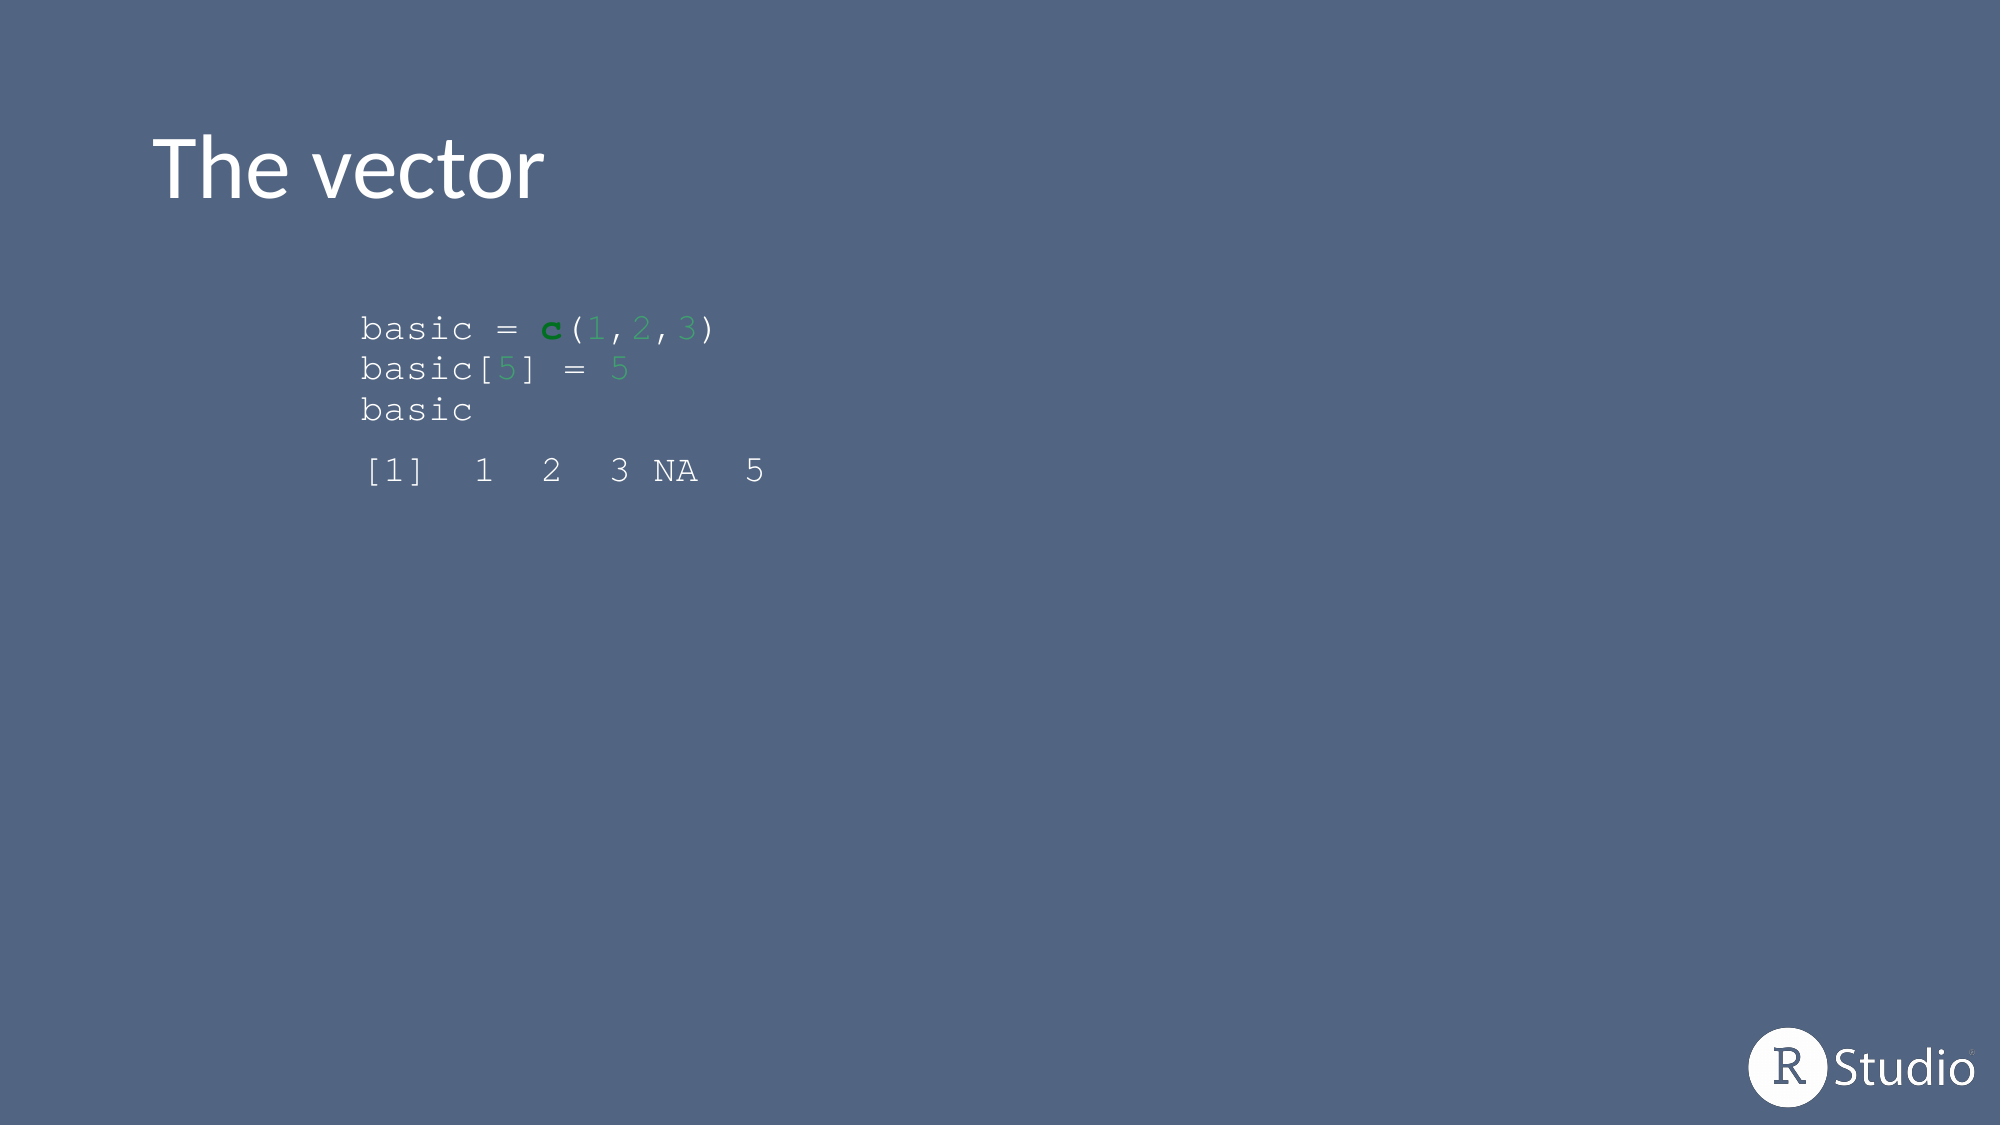

# The vector
basic = c(1,2,3)
basic[5] = 5
basic
[1]  1  2  3 NA  5